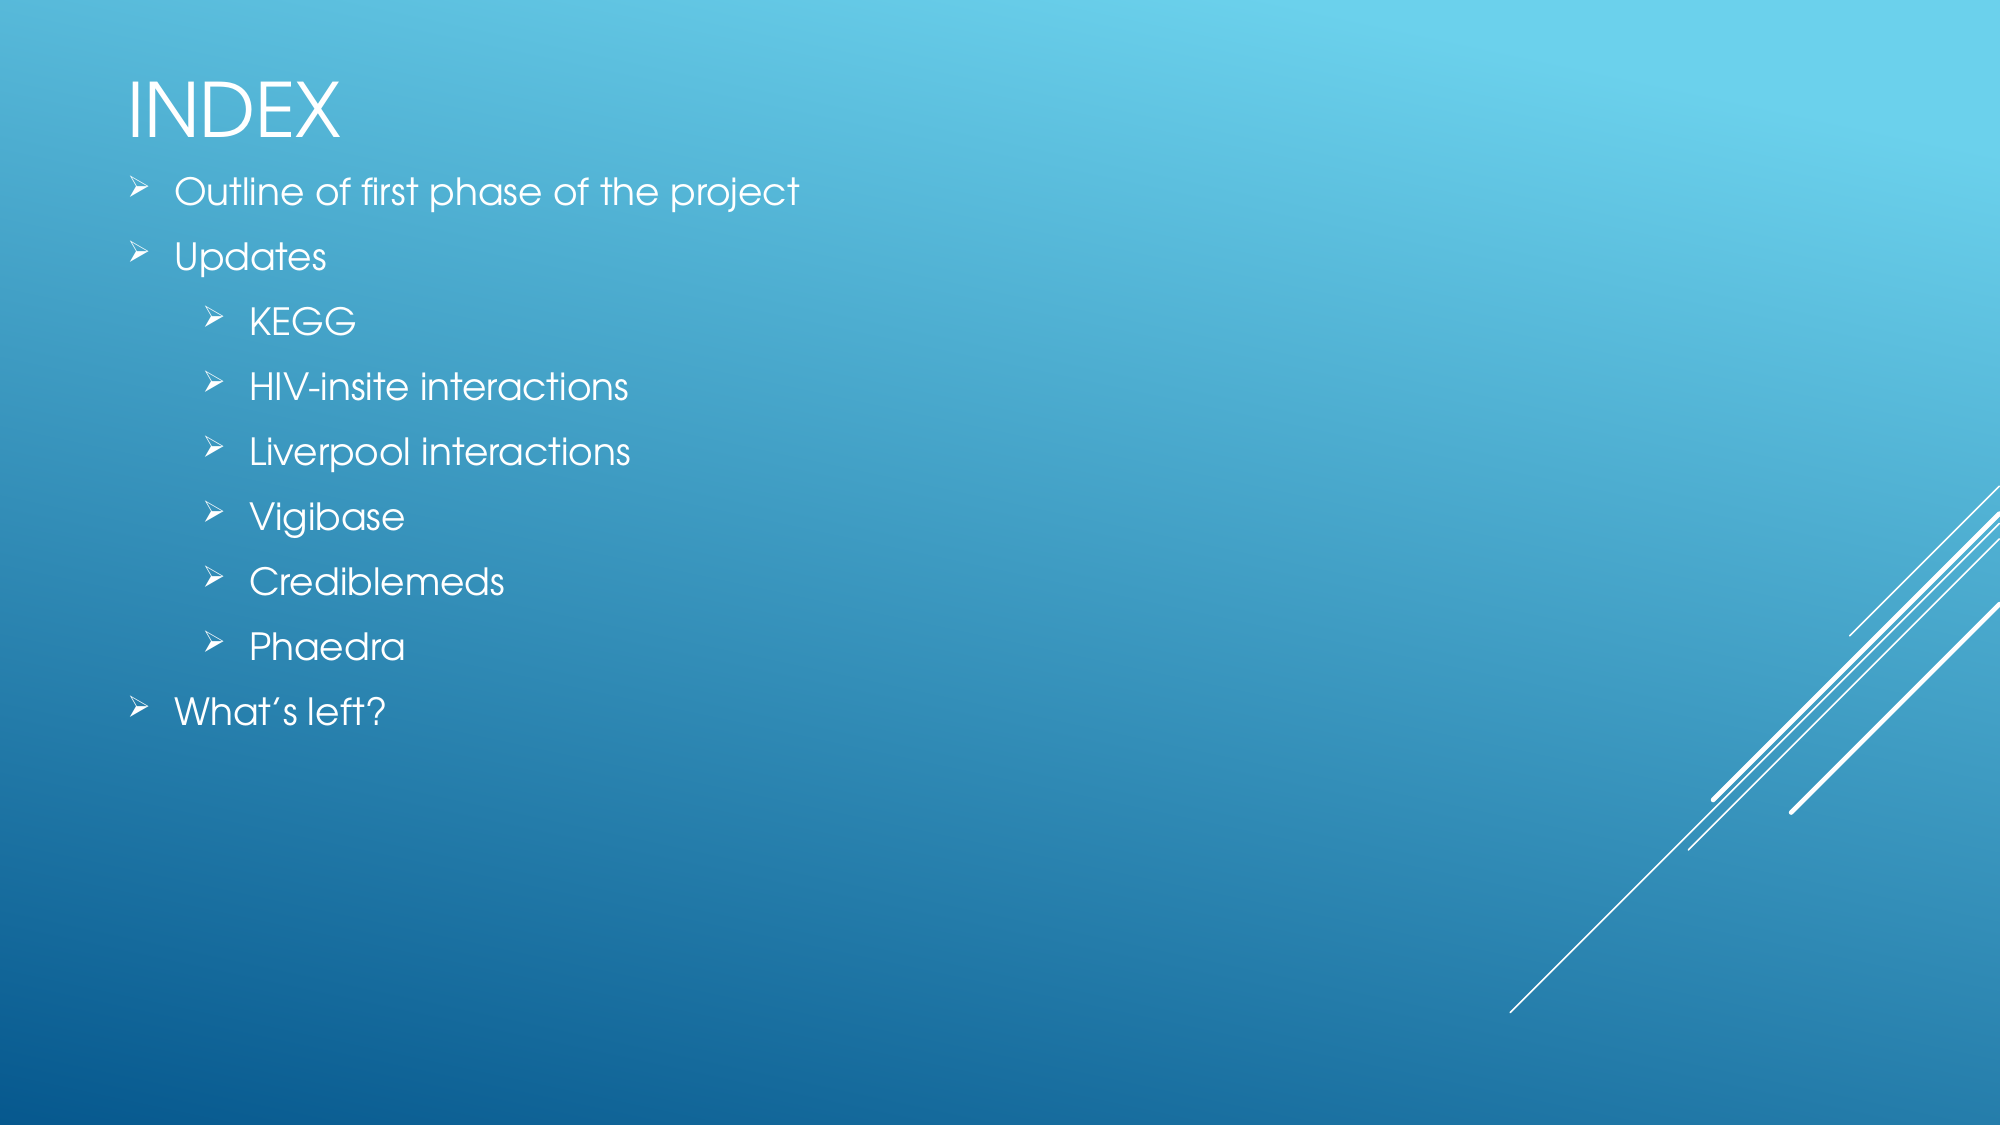

# INDEX
Outline of first phase of the project
Updates
KEGG
HIV-insite interactions
Liverpool interactions
Vigibase
Crediblemeds
Phaedra
What’s left?